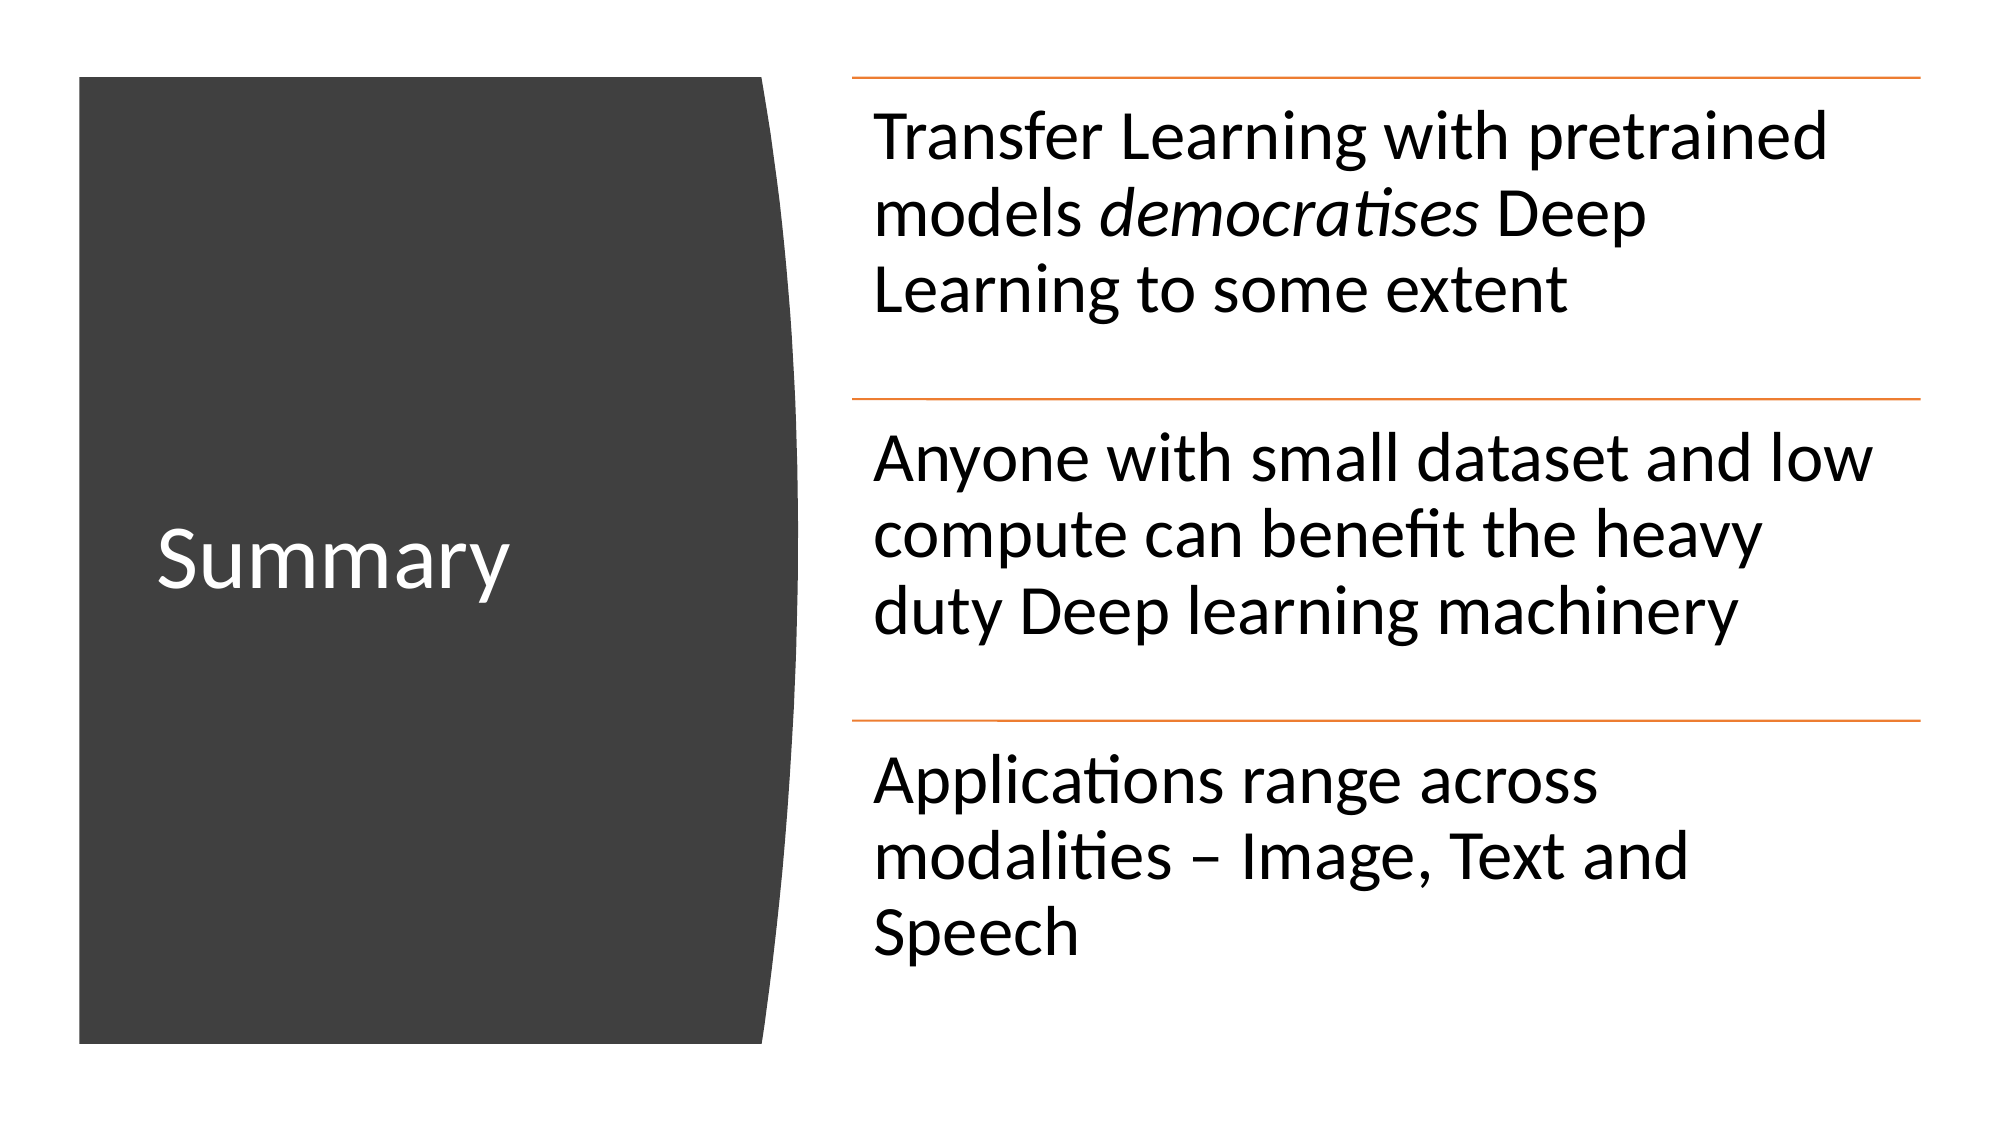

Transfer Learning with pretrained models democratises Deep Learning to some extent
Anyone with small dataset and low compute can benefit the heavy duty Deep learning machinery
Applications range across modalities – Image, Text and Speech

# Summary